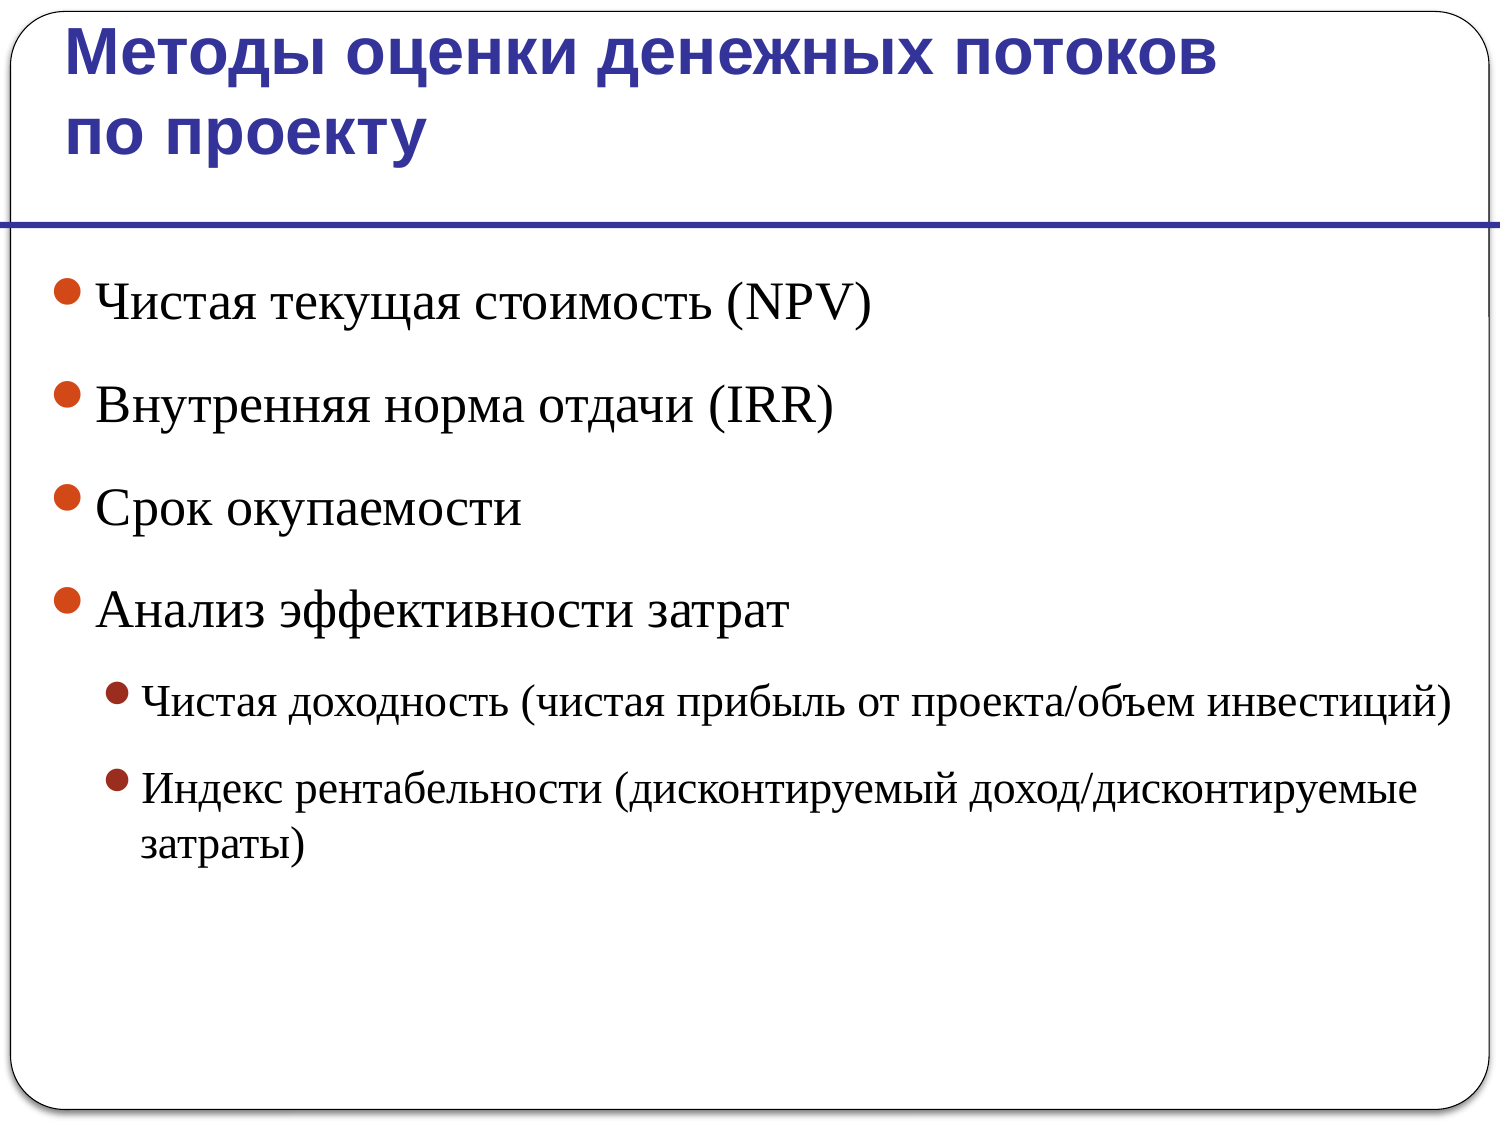

Методы оценки денежных потоков
по проекту

Чистая текущая стоимость (NPV)
Внутренняя норма отдачи (IRR)
Срок окупаемости
Анализ эффективности затрат
Чистая доходность (чистая прибыль от проекта/объем инвестиций)
Индекс рентабельности (дисконтируемый доход/дисконтируемые затраты)